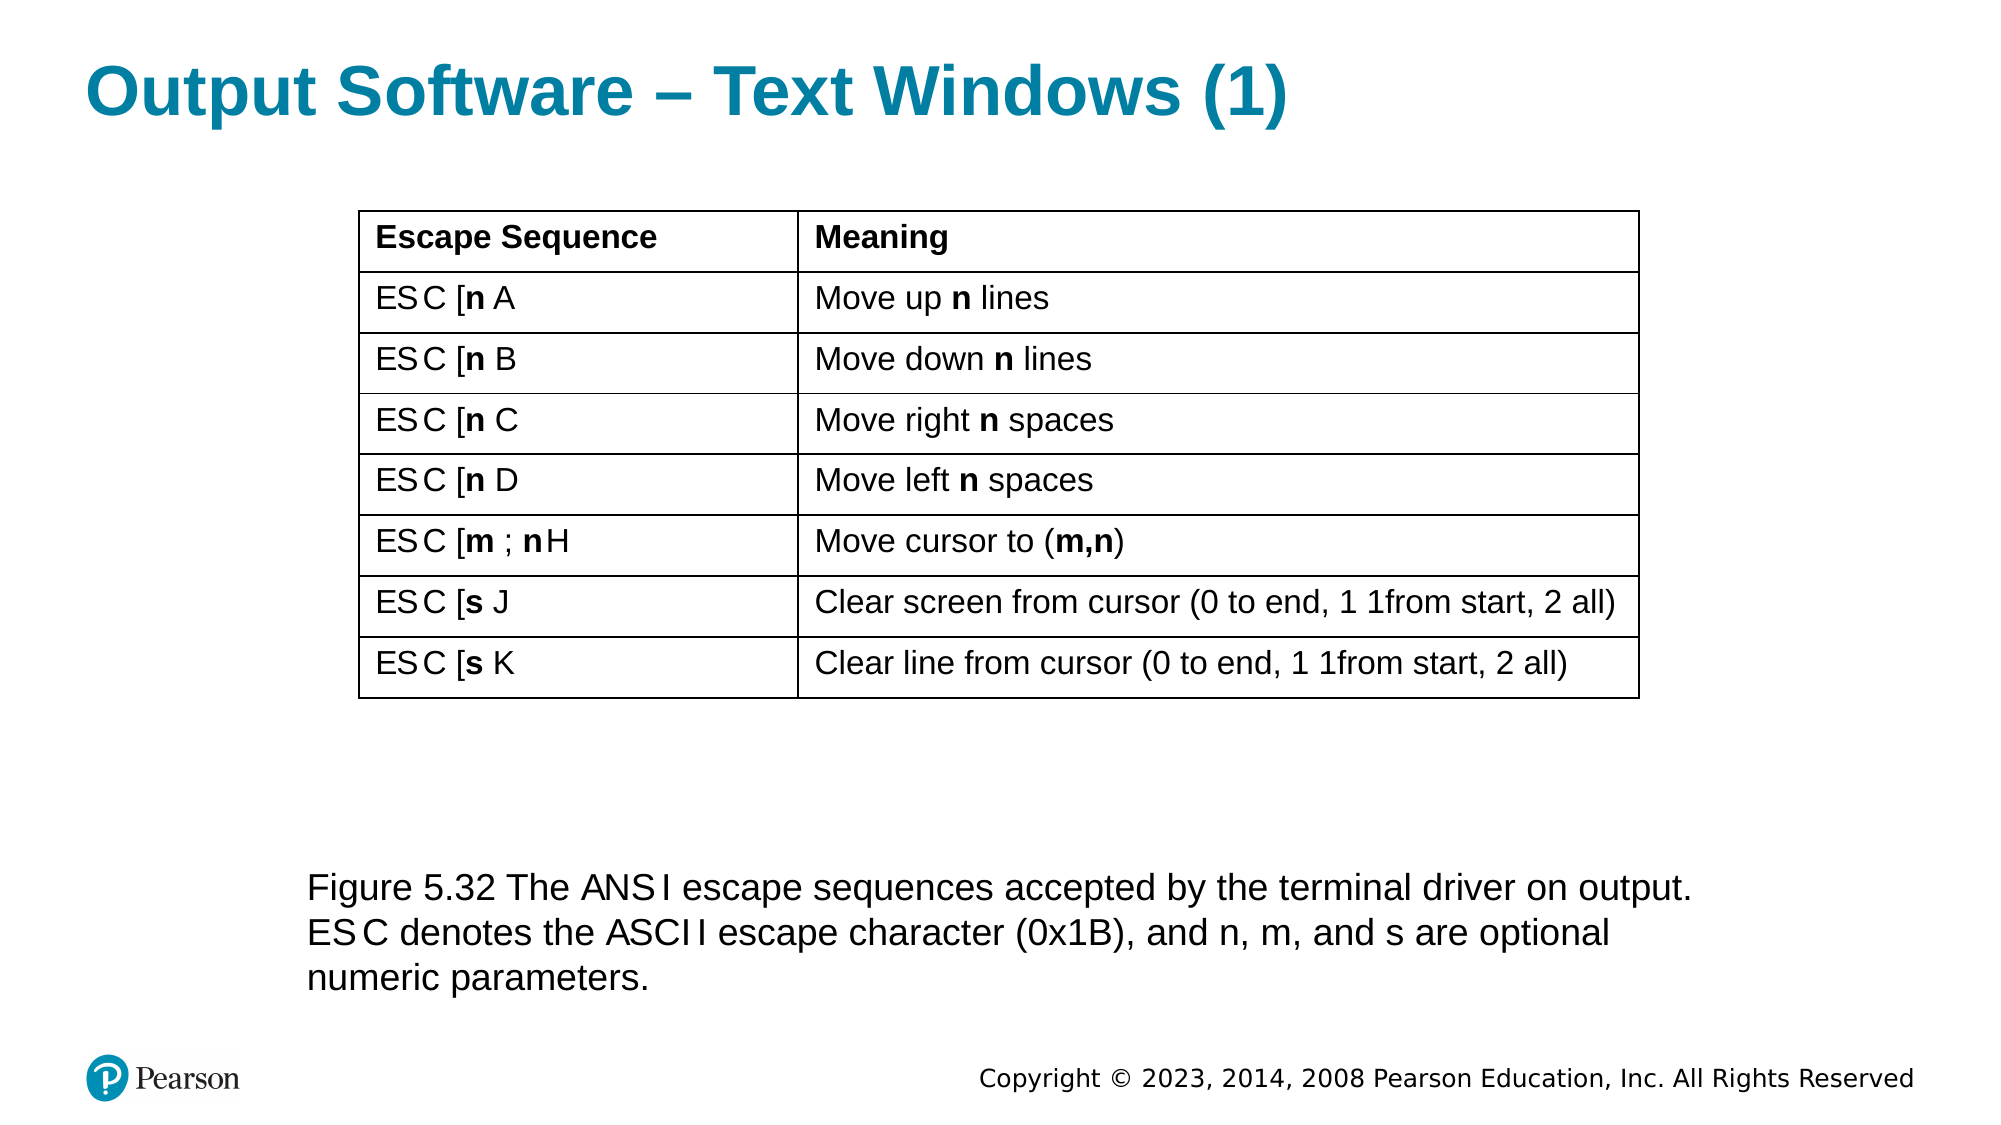

# Output Software – Text Windows (1)
| Escape Sequence | Meaning |
| --- | --- |
| E S C [n A | Move up n lines |
| E S C [n B | Move down n lines |
| E S C [n C | Move right n spaces |
| E S C [n D | Move left n spaces |
| E S C [m ; n H | Move cursor to (m,n) |
| E S C [s J | Clear screen from cursor (0 to end, 1 1from start, 2 all) |
| E S C [s K | Clear line from cursor (0 to end, 1 1from start, 2 all) |
Figure 5.32 The A N S I escape sequences accepted by the terminal driver on output. E S C denotes the A S C I I escape character (0x1B), and n, m, and s are optional numeric parameters.